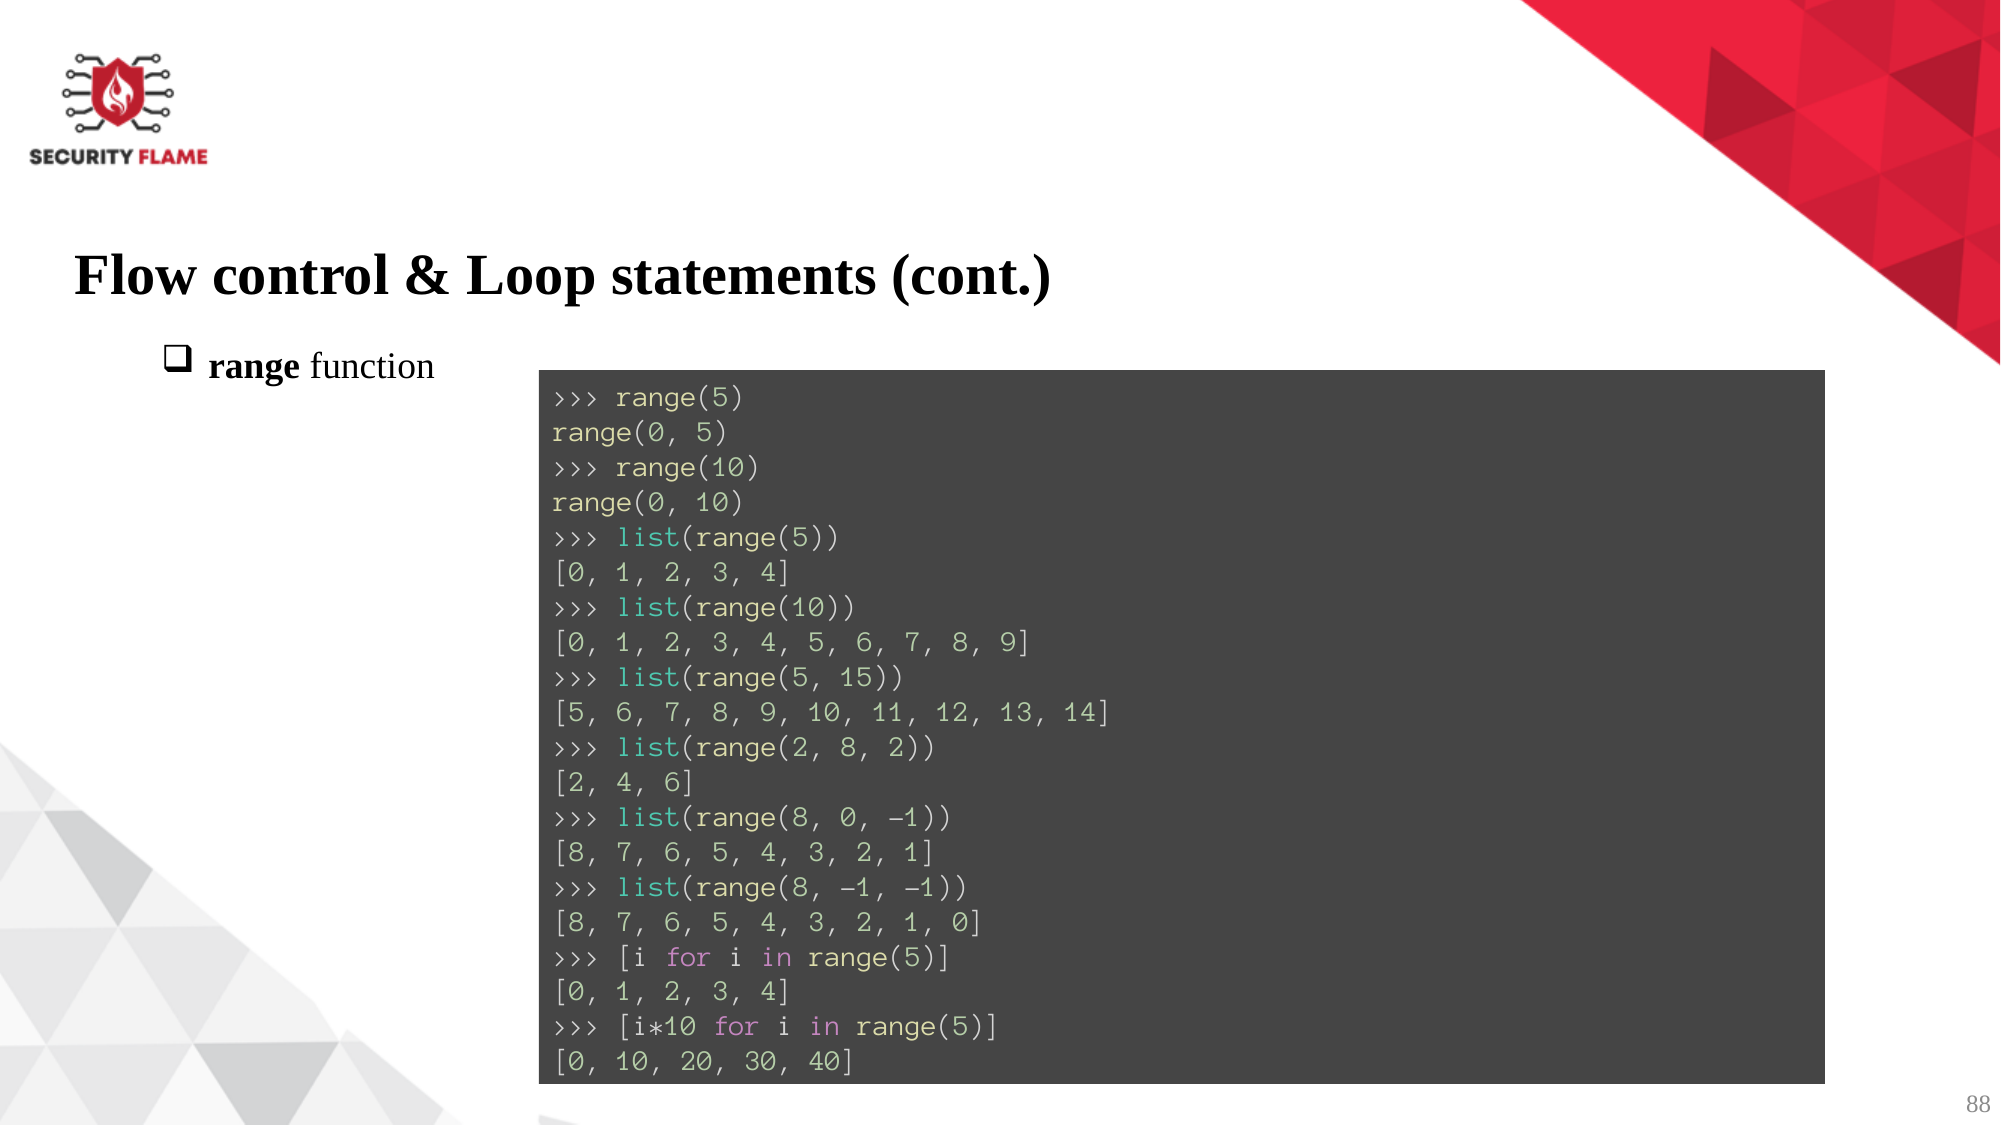

Flow control & Loop statements (cont.)
range function
>>> range(5)
range(0, 5)
>>> range(10)
range(0, 10)
>>> list(range(5))
[0, 1, 2, 3, 4]
>>> list(range(10))
[0, 1, 2, 3, 4, 5, 6, 7, 8, 9]
>>> list(range(5, 15))
[5, 6, 7, 8, 9, 10, 11, 12, 13, 14]
>>> list(range(2, 8, 2))
[2, 4, 6]
>>> list(range(8, 0, -1))
[8, 7, 6, 5, 4, 3, 2, 1]
>>> list(range(8, -1, -1))
[8, 7, 6, 5, 4, 3, 2, 1, 0]
>>> [i for i in range(5)]
[0, 1, 2, 3, 4]
>>> [i*10 for i in range(5)]
[0, 10, 20, 30, 40]
88